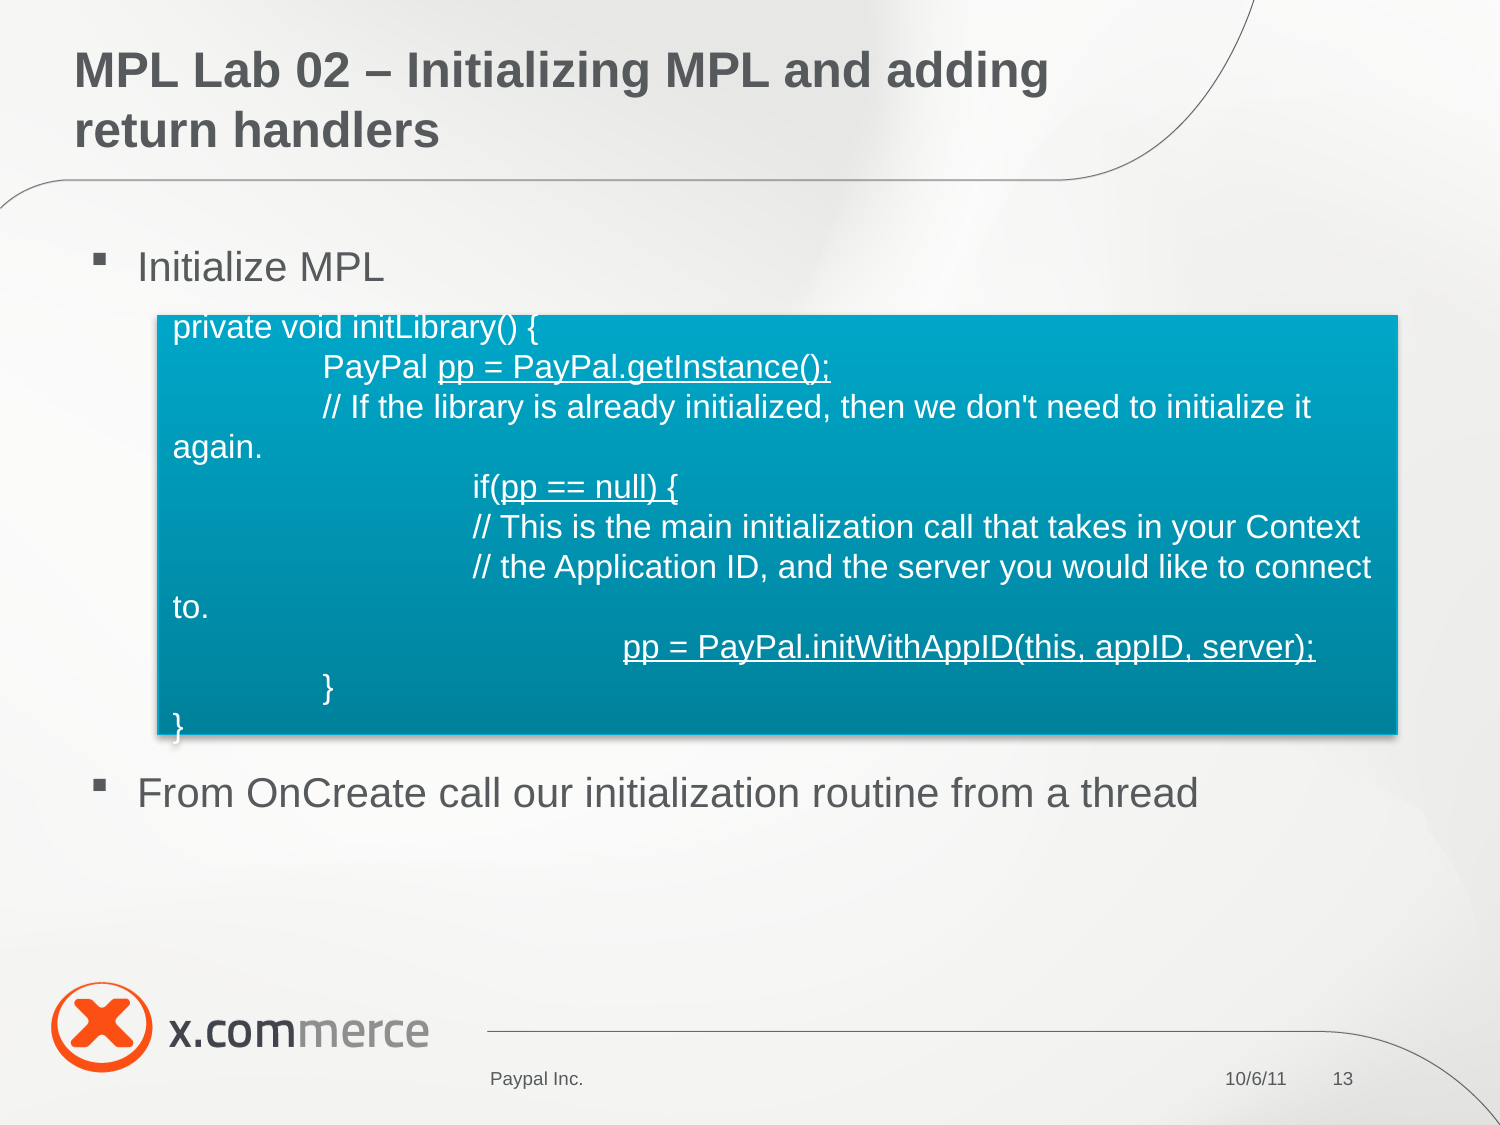

# MPL Lab 02 – Initializing MPL and adding return handlers
Initialize MPL

From OnCreate call our initialization routine from a thread
private void initLibrary() {
	PayPal pp = PayPal.getInstance();
	// If the library is already initialized, then we don't need to initialize it again.
		if(pp == null) {
		// This is the main initialization call that takes in your Context
		// the Application ID, and the server you would like to connect to.
			pp = PayPal.initWithAppID(this, appID, server);
	}
}
Paypal Inc.
10/6/11
13